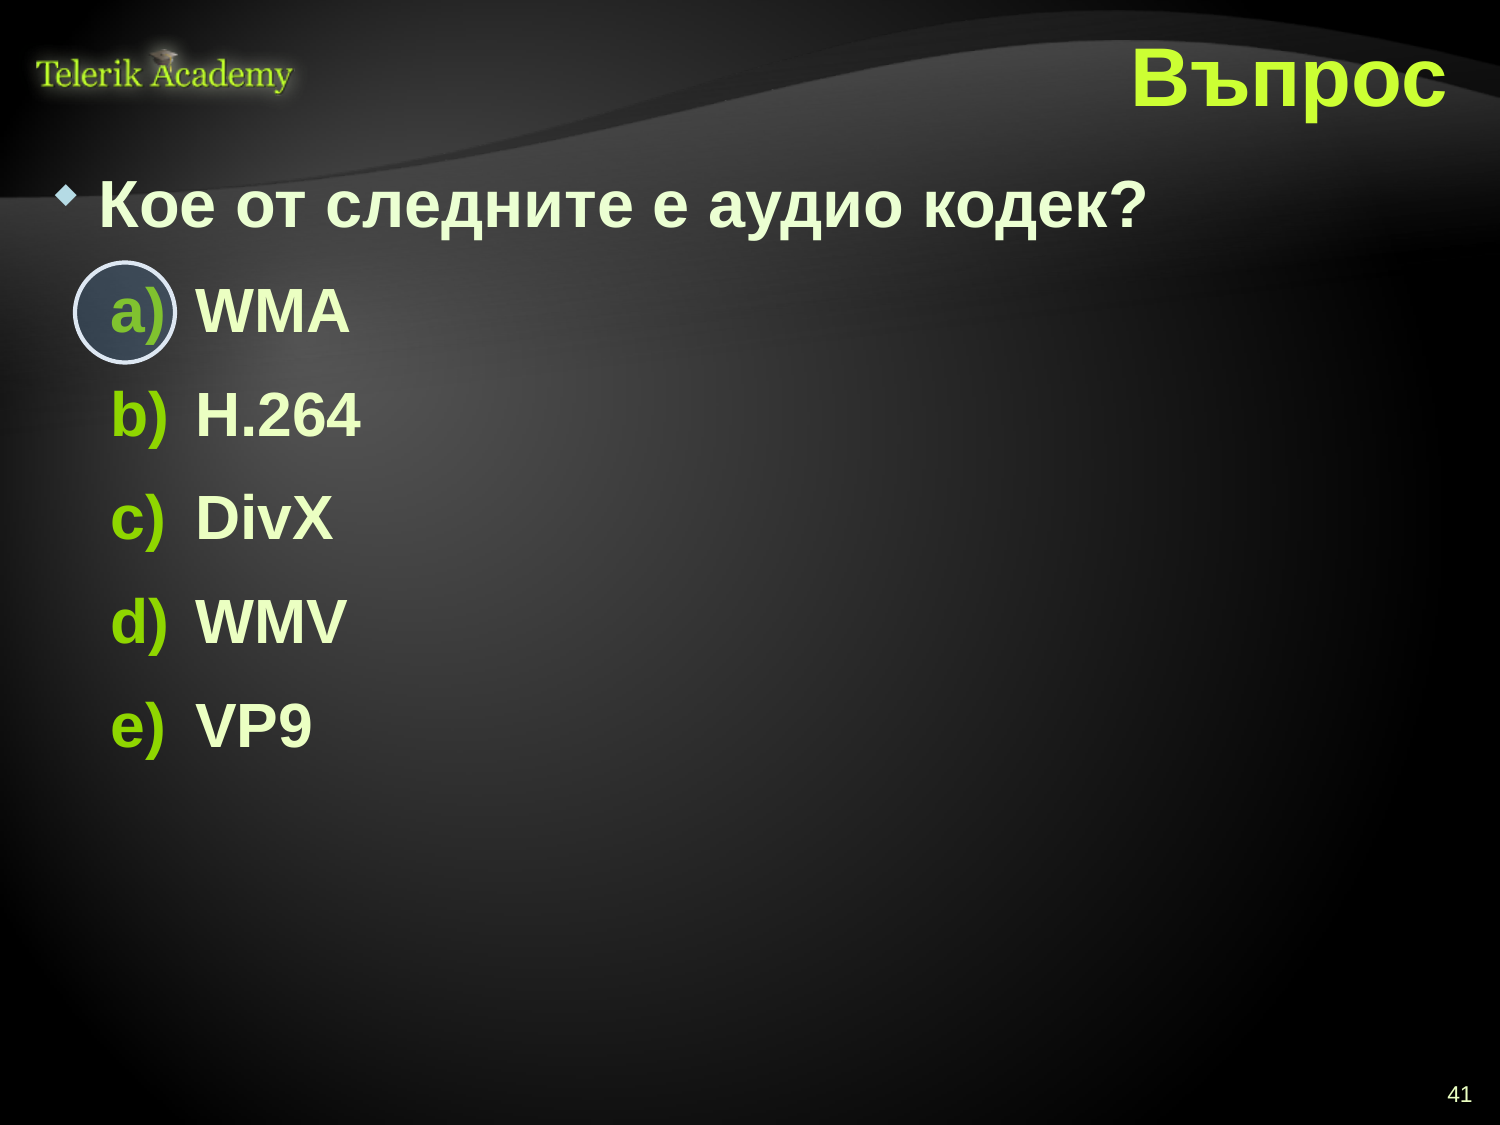

# Въпрос
Кое от следните е аудио кодек?
WMA
H.264
DivX
WMV
VP9

41